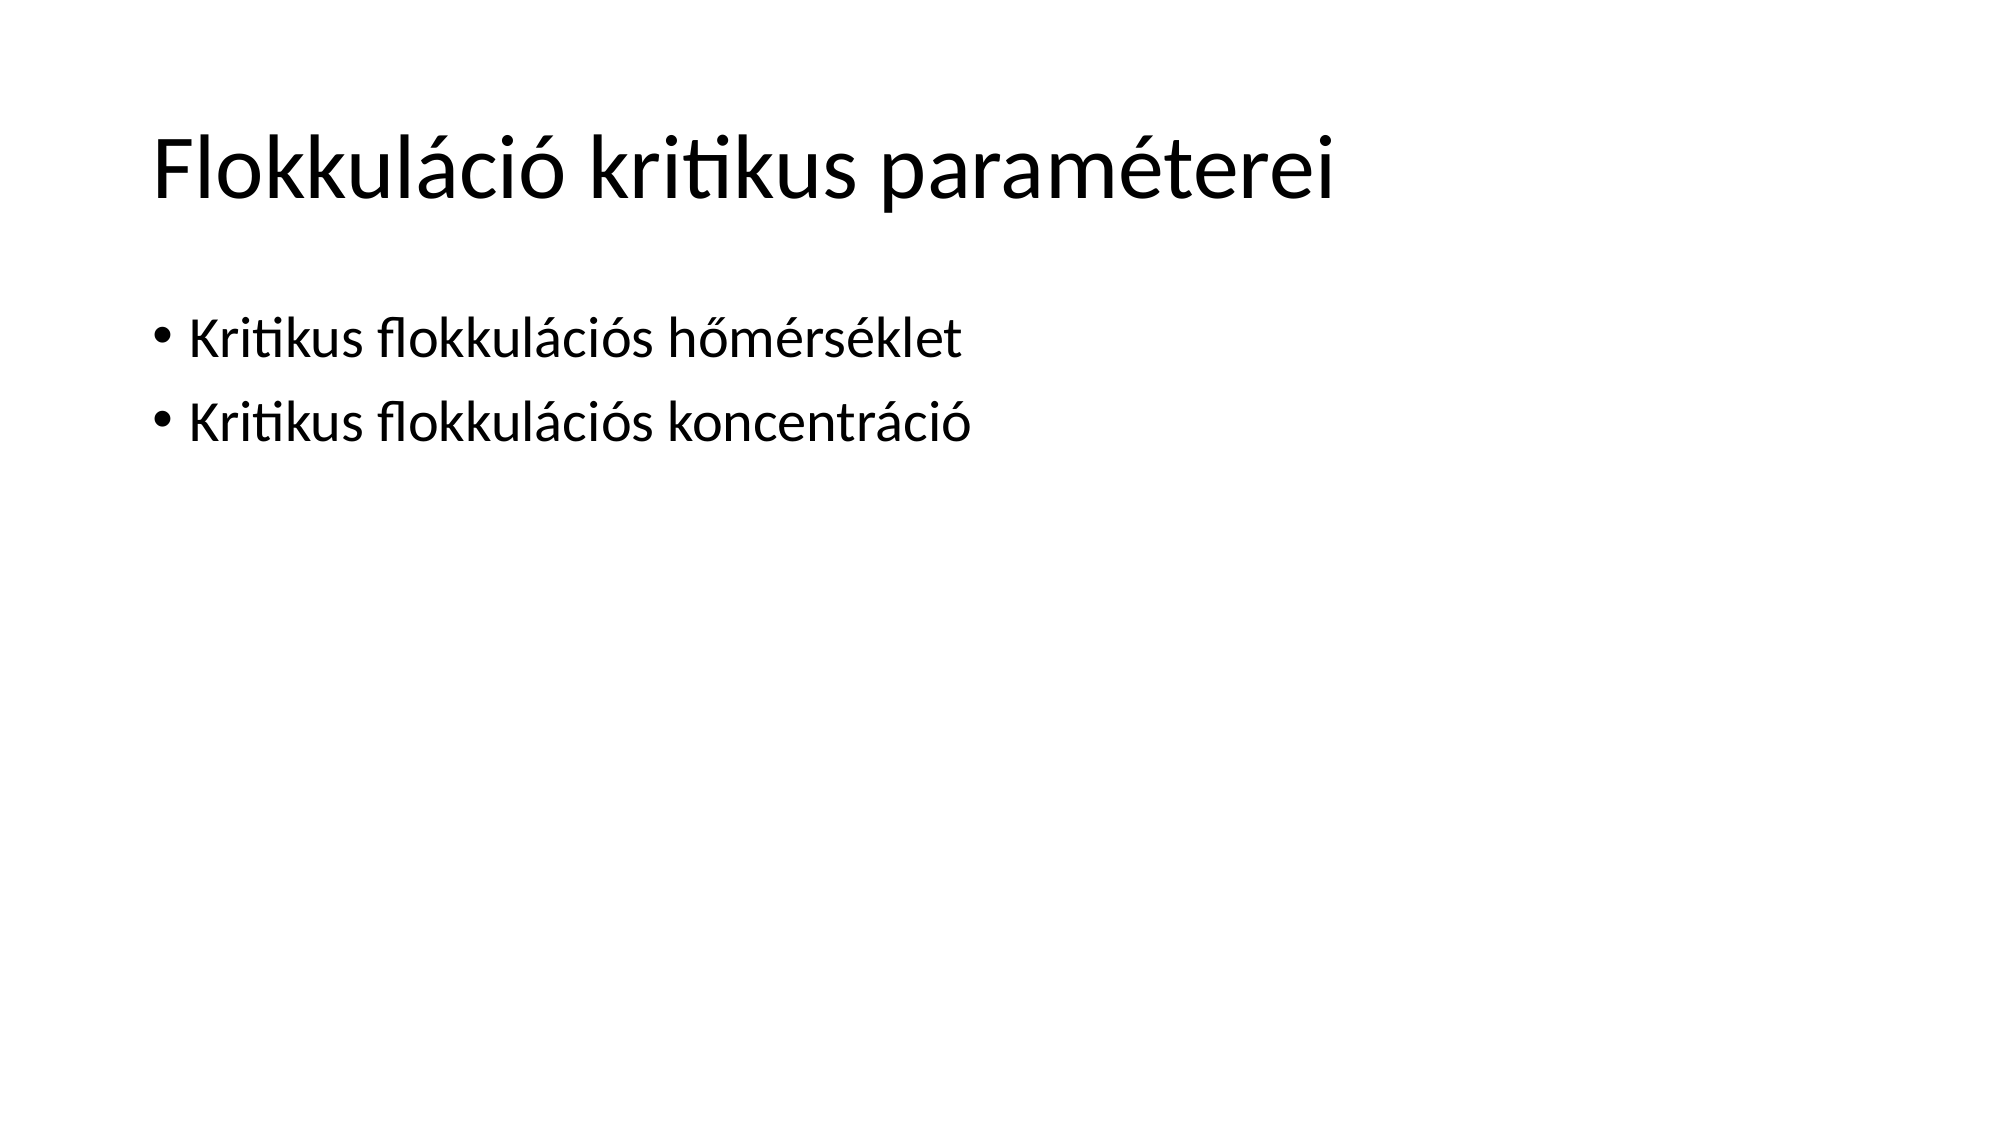

# Flokkuláció kritikus paraméterei
Kritikus flokkulációs hőmérséklet
Kritikus flokkulációs koncentráció